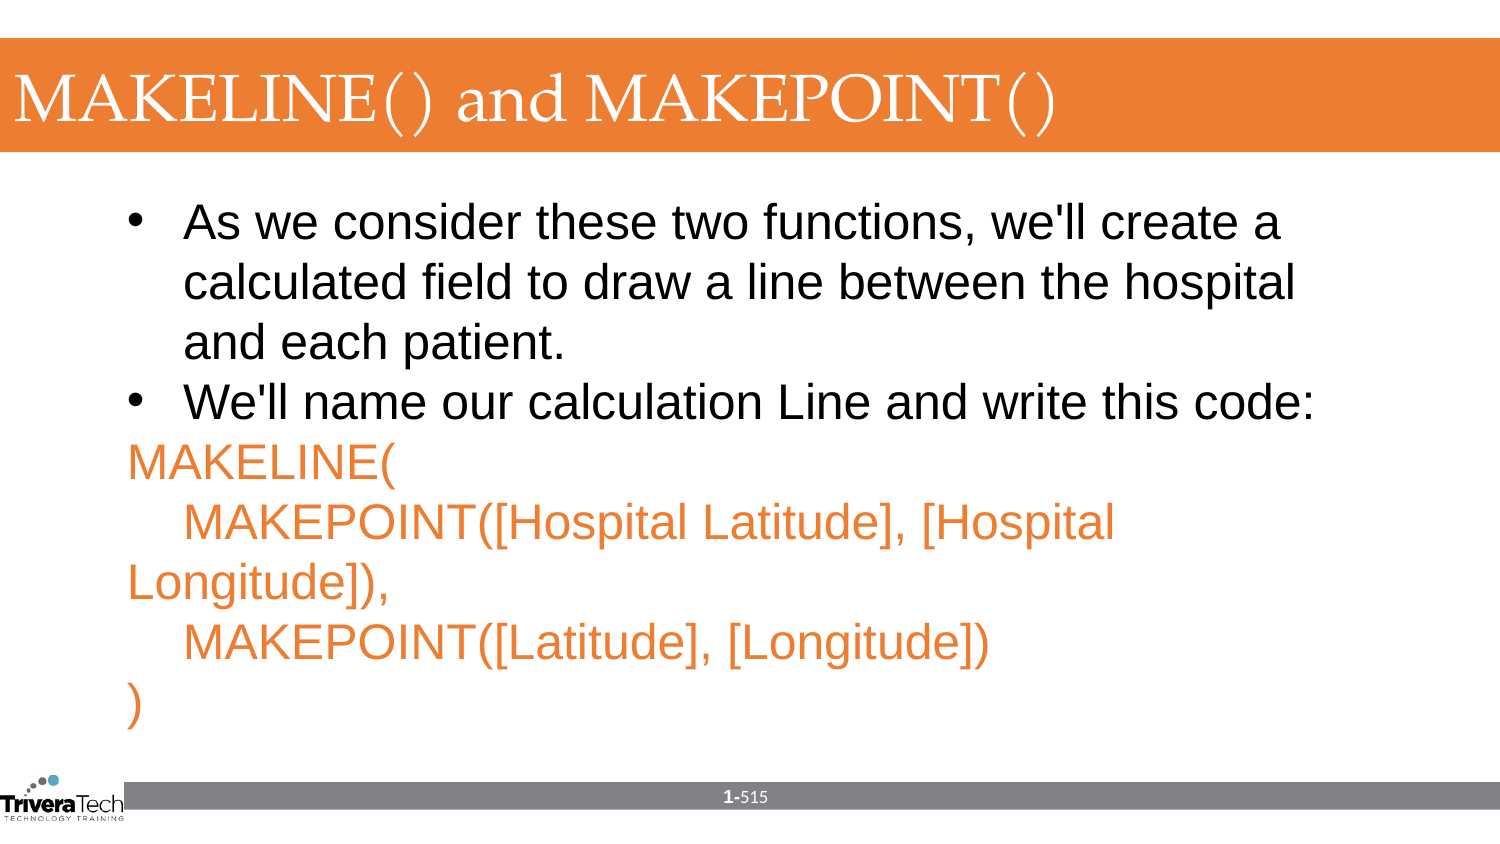

MAKELINE() and MAKEPOINT()
As we consider these two functions, we'll create a calculated field to draw a line between the hospital and each patient.
We'll name our calculation Line and write this code:
MAKELINE(
    MAKEPOINT([Hospital Latitude], [Hospital Longitude]),
    MAKEPOINT([Latitude], [Longitude])
)
1-515